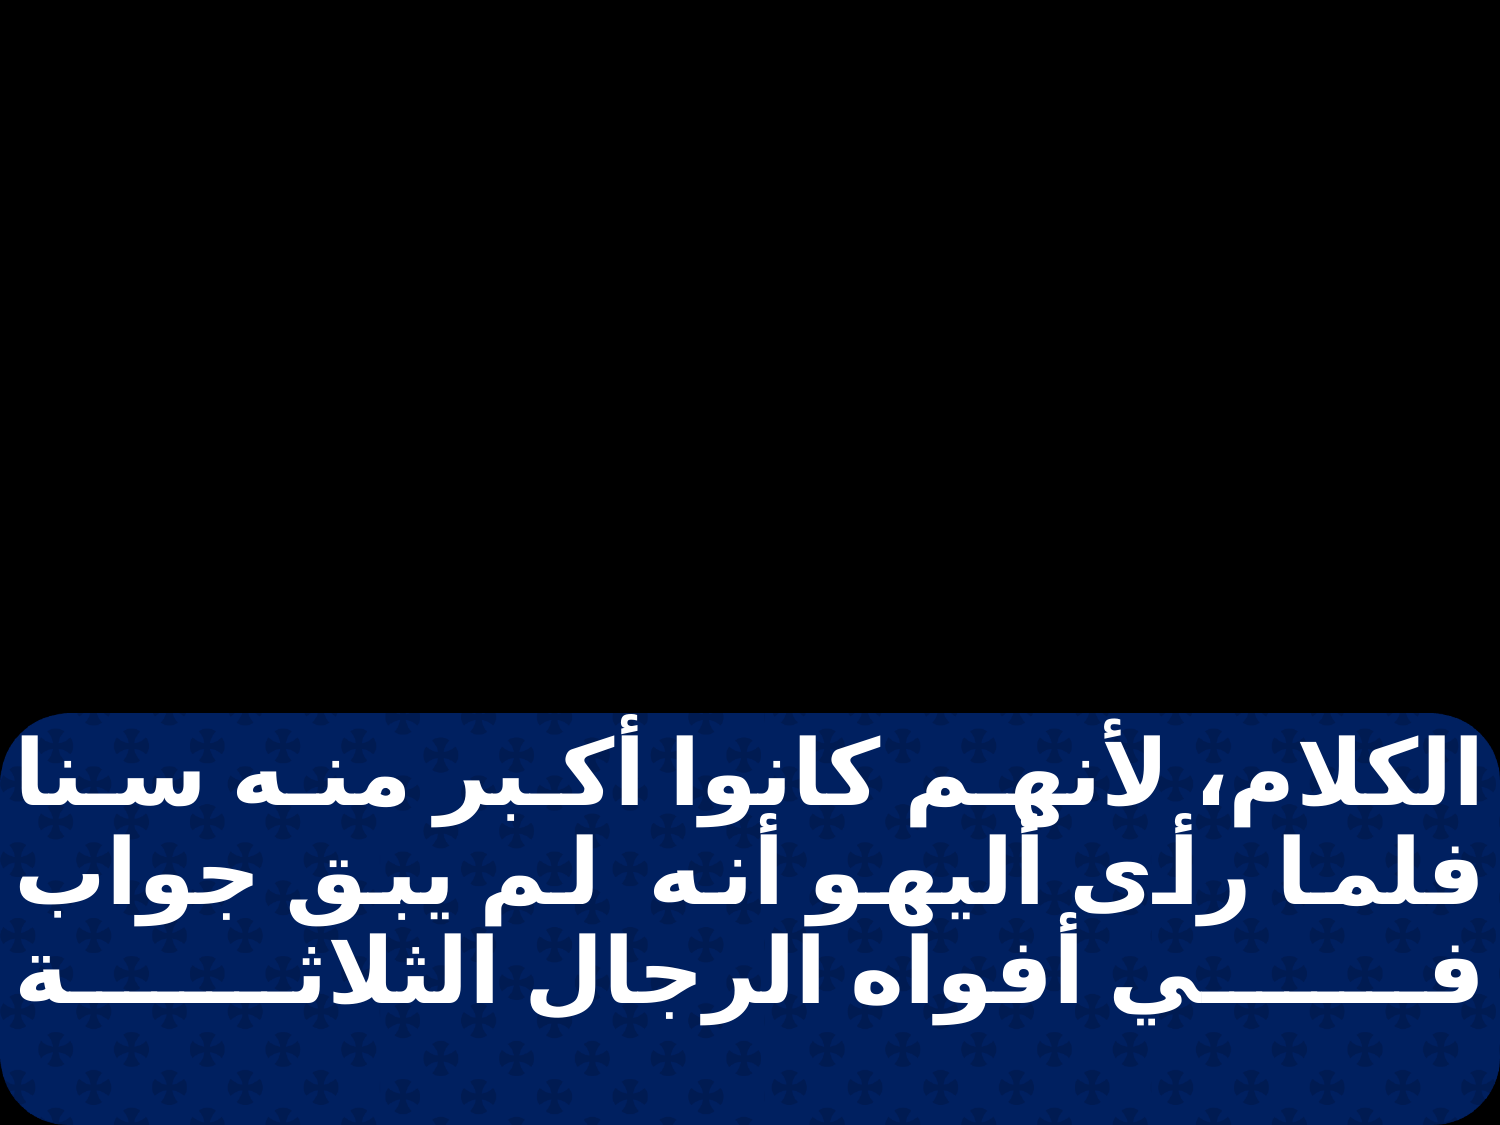

الكلام، لأنهم كانوا أكبر منه سنا فلما رأى أليهو أنه  لم يبق جواب في أفواه الرجال الثلاثة